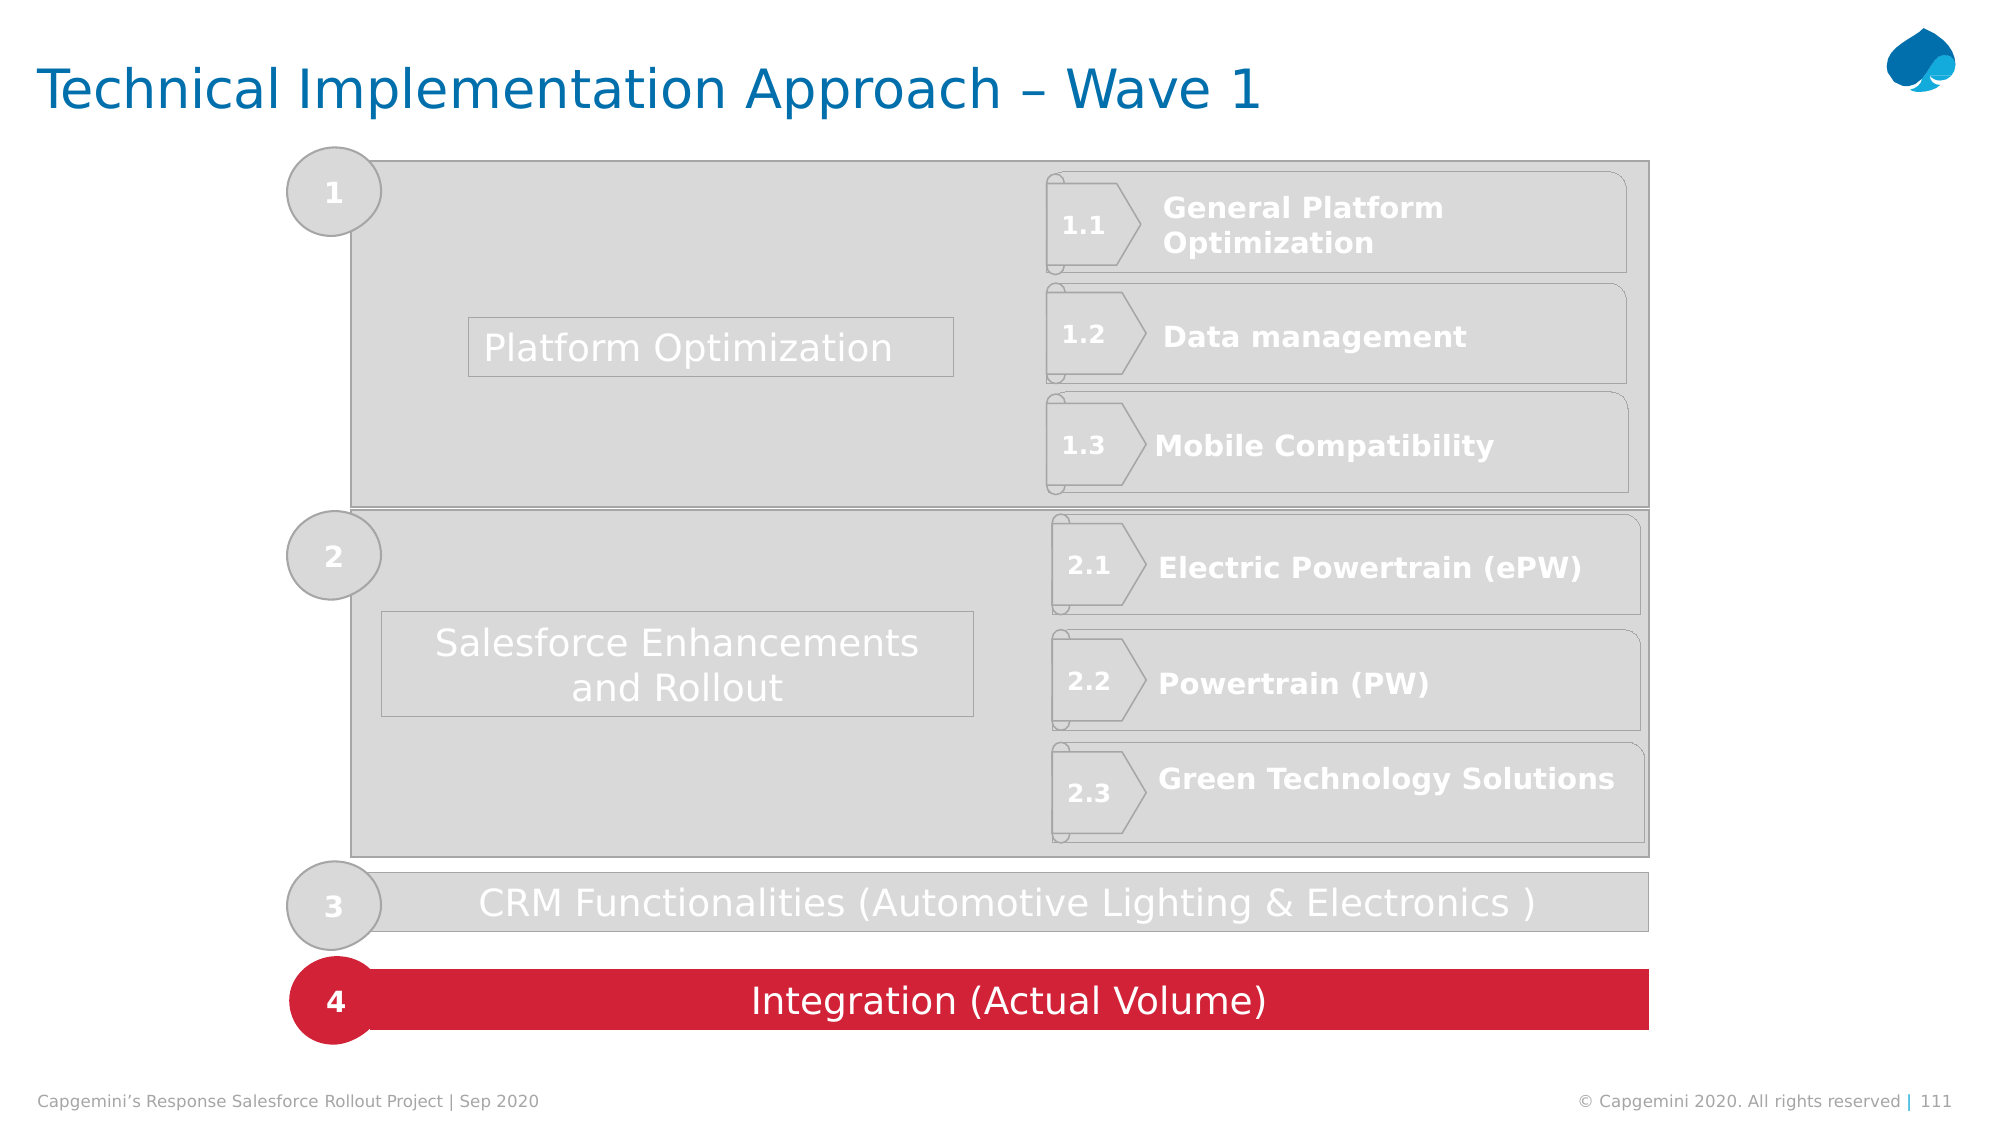

# Technical Implementation Approach – Wave 1
1

     General Platform
     Optimization

1.1

     Data management

1.2

Platform Optimization
    Mobile Compatibility

1.3

2
    Electric Powertrain (ePW)

2.1

Salesforce Enhancements and Rollout
    Powertrain (PW)

2.2

    Green Technology Solutions

2.3

3
CRM Functionalities (Automotive Lighting & Electronics )
4
Integration (Actual Volume)
Capgemini’s Response Salesforce Rollout Project | Sep 2020
© Capgemini 2020. All rights reserved | 111